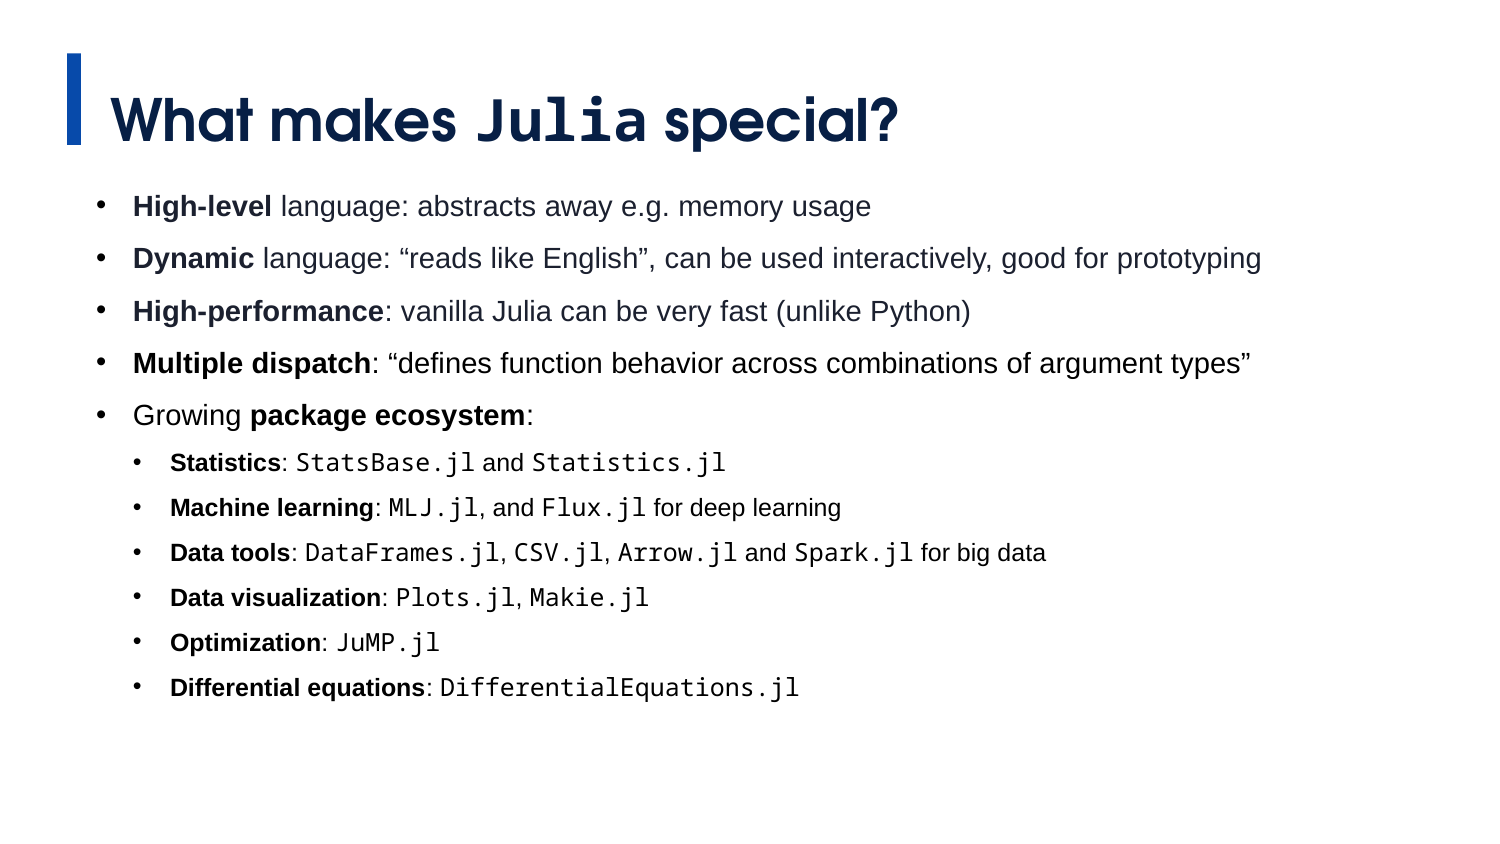

What makes Julia special?

High-level language: abstracts away e.g. memory usage
Dynamic language: “reads like English”, can be used interactively, good for prototyping
High-performance: vanilla Julia can be very fast (unlike Python)
Multiple dispatch: “defines function behavior across combinations of argument types”
Growing package ecosystem:
Statistics: StatsBase.jl and Statistics.jl
Machine learning: MLJ.jl, and Flux.jl for deep learning
Data tools: DataFrames.jl, CSV.jl, Arrow.jl and Spark.jl for big data
Data visualization: Plots.jl, Makie.jl
Optimization: JuMP.jl
Differential equations: DifferentialEquations.jl